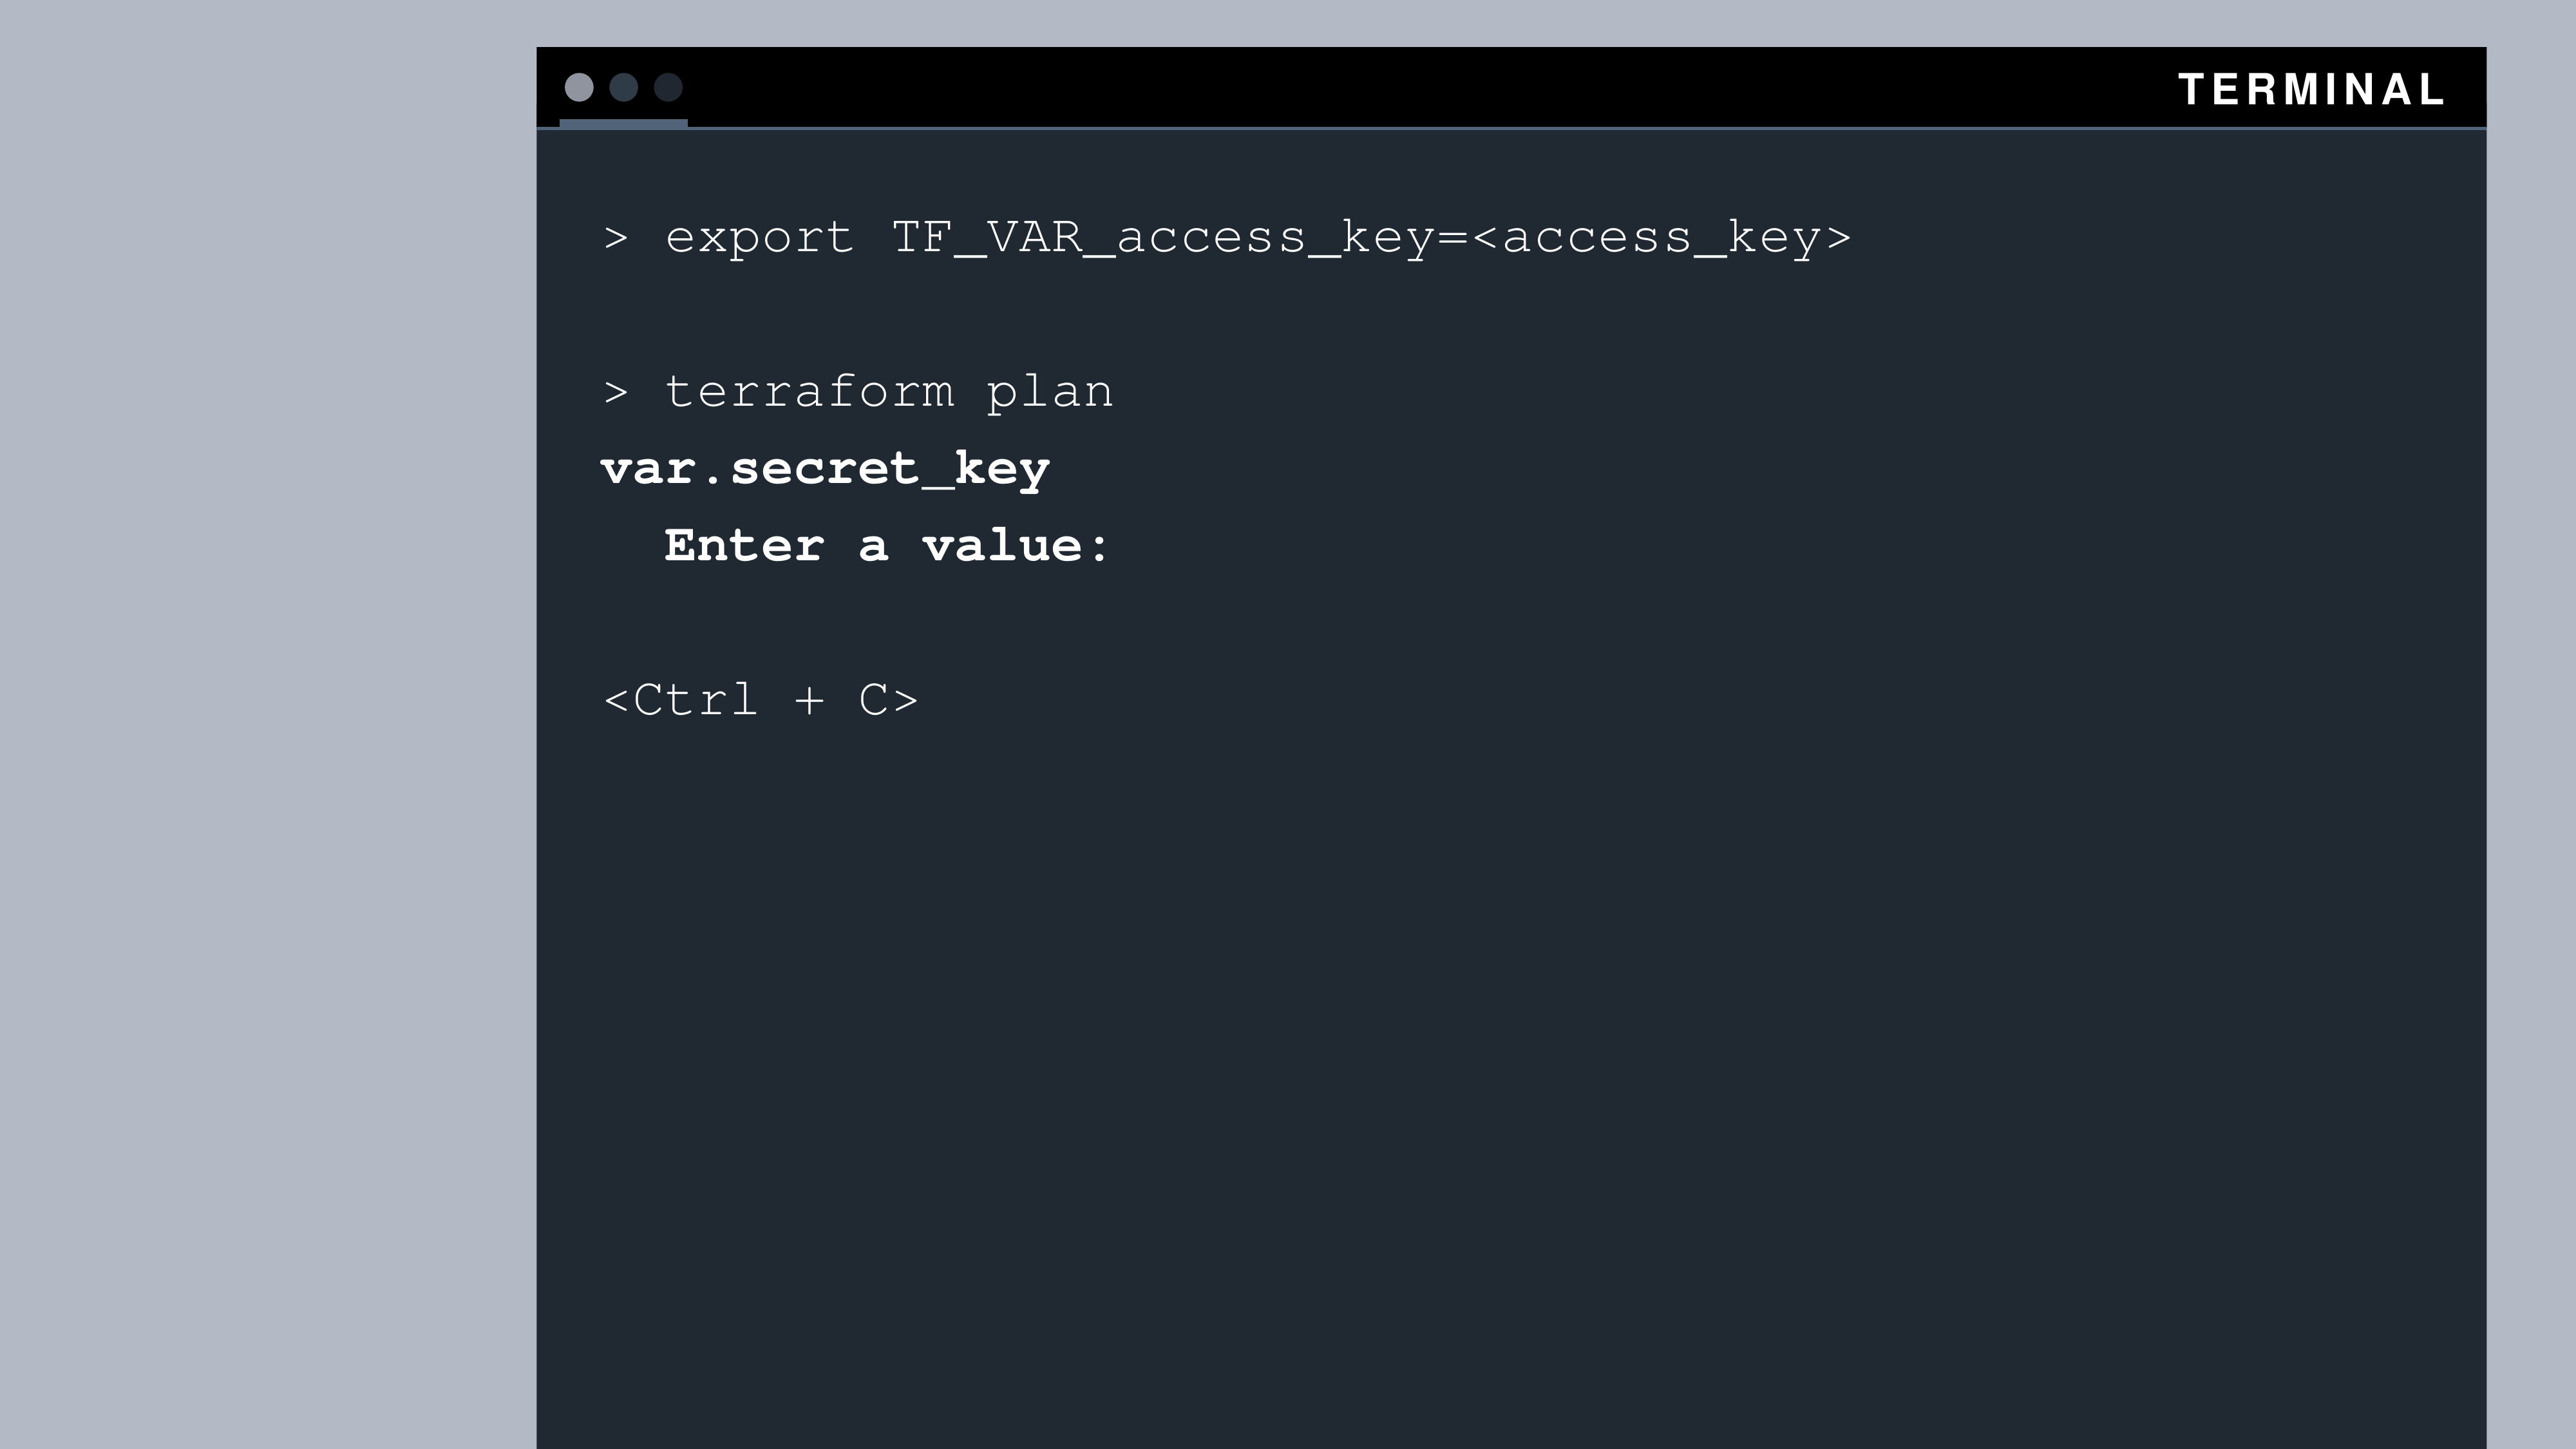

> export TF_VAR_access_key=<access_key>

> terraform plan
var.secret_key
  Enter a value:

<Ctrl + C>
108